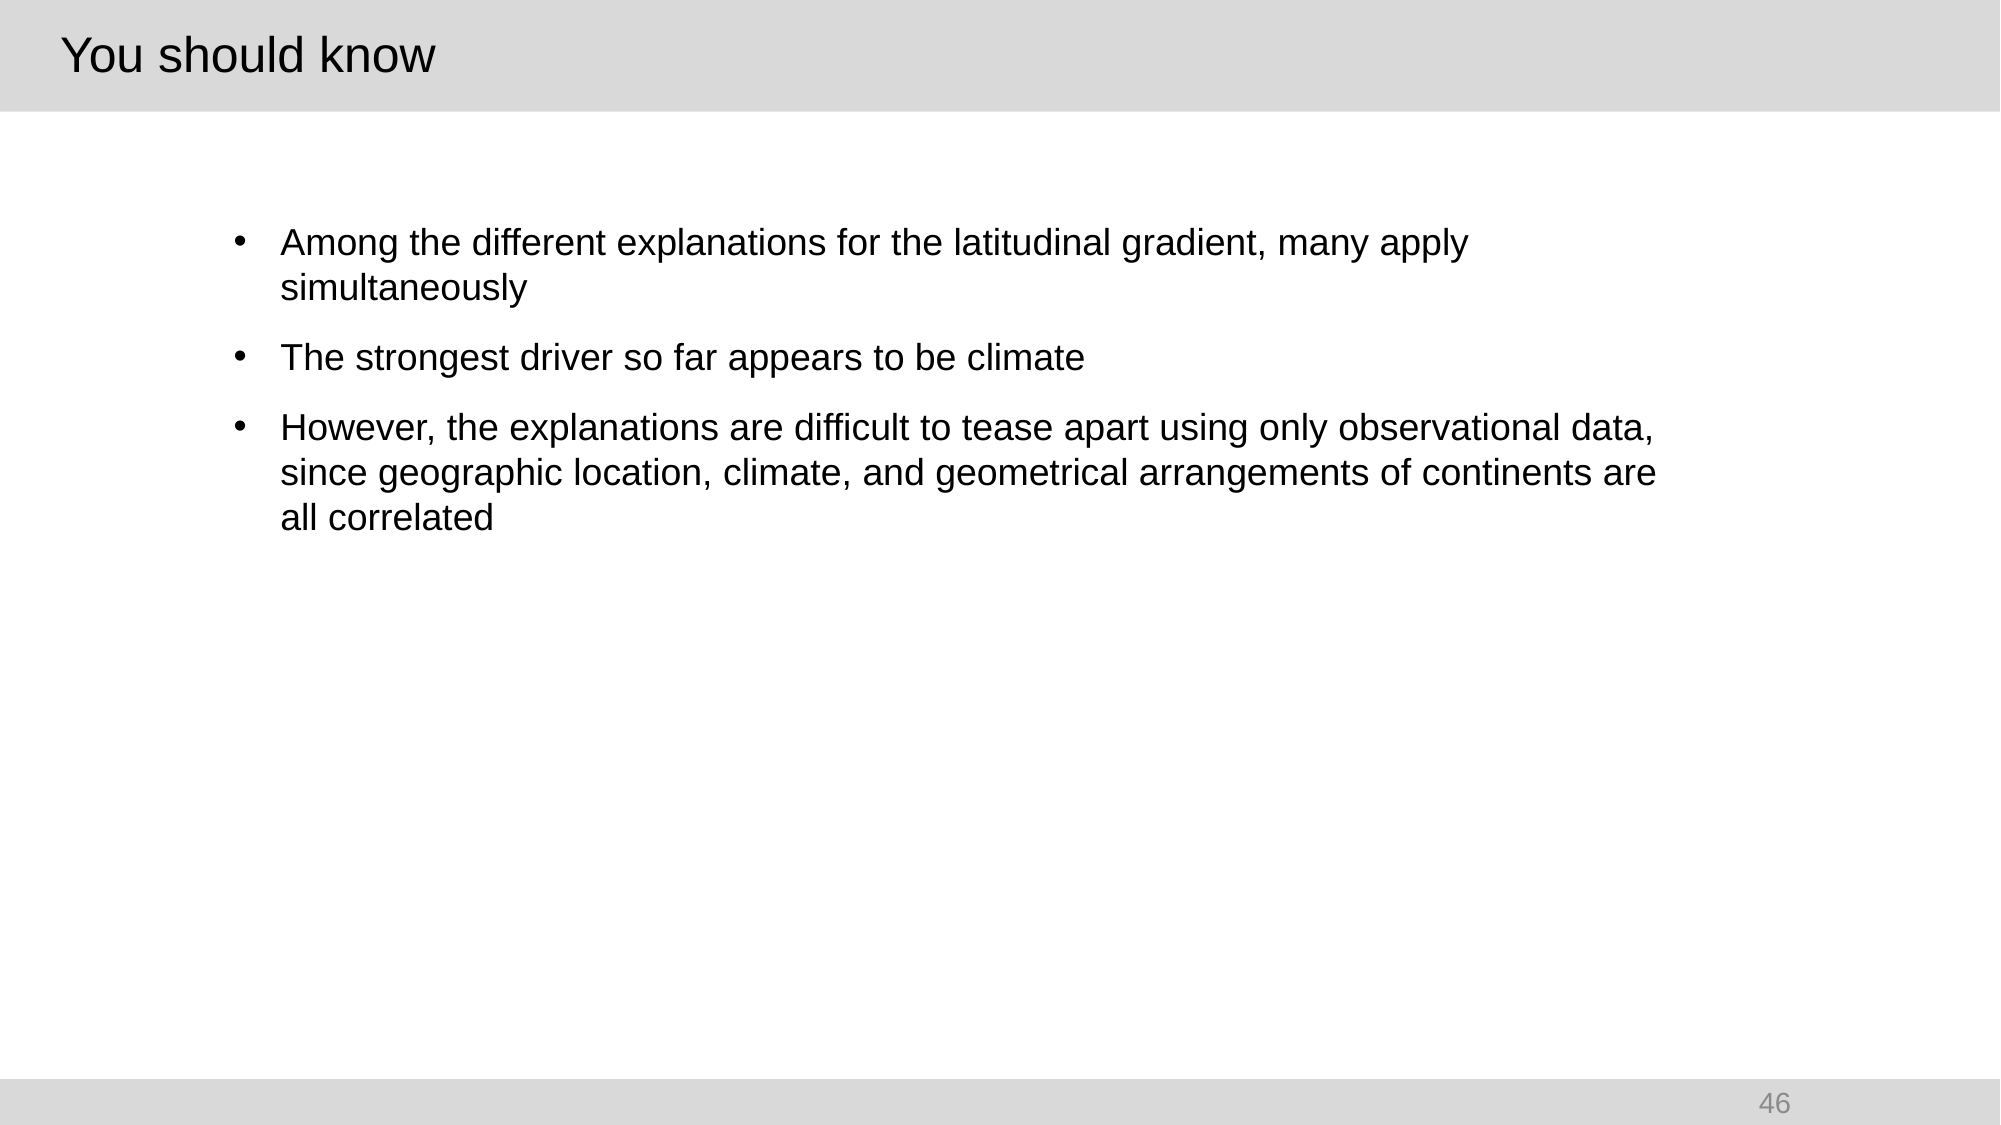

# You should know
Among the different explanations for the latitudinal gradient, many apply simultaneously
The strongest driver so far appears to be climate
However, the explanations are difficult to tease apart using only observational data, since geographic location, climate, and geometrical arrangements of continents are all correlated

46